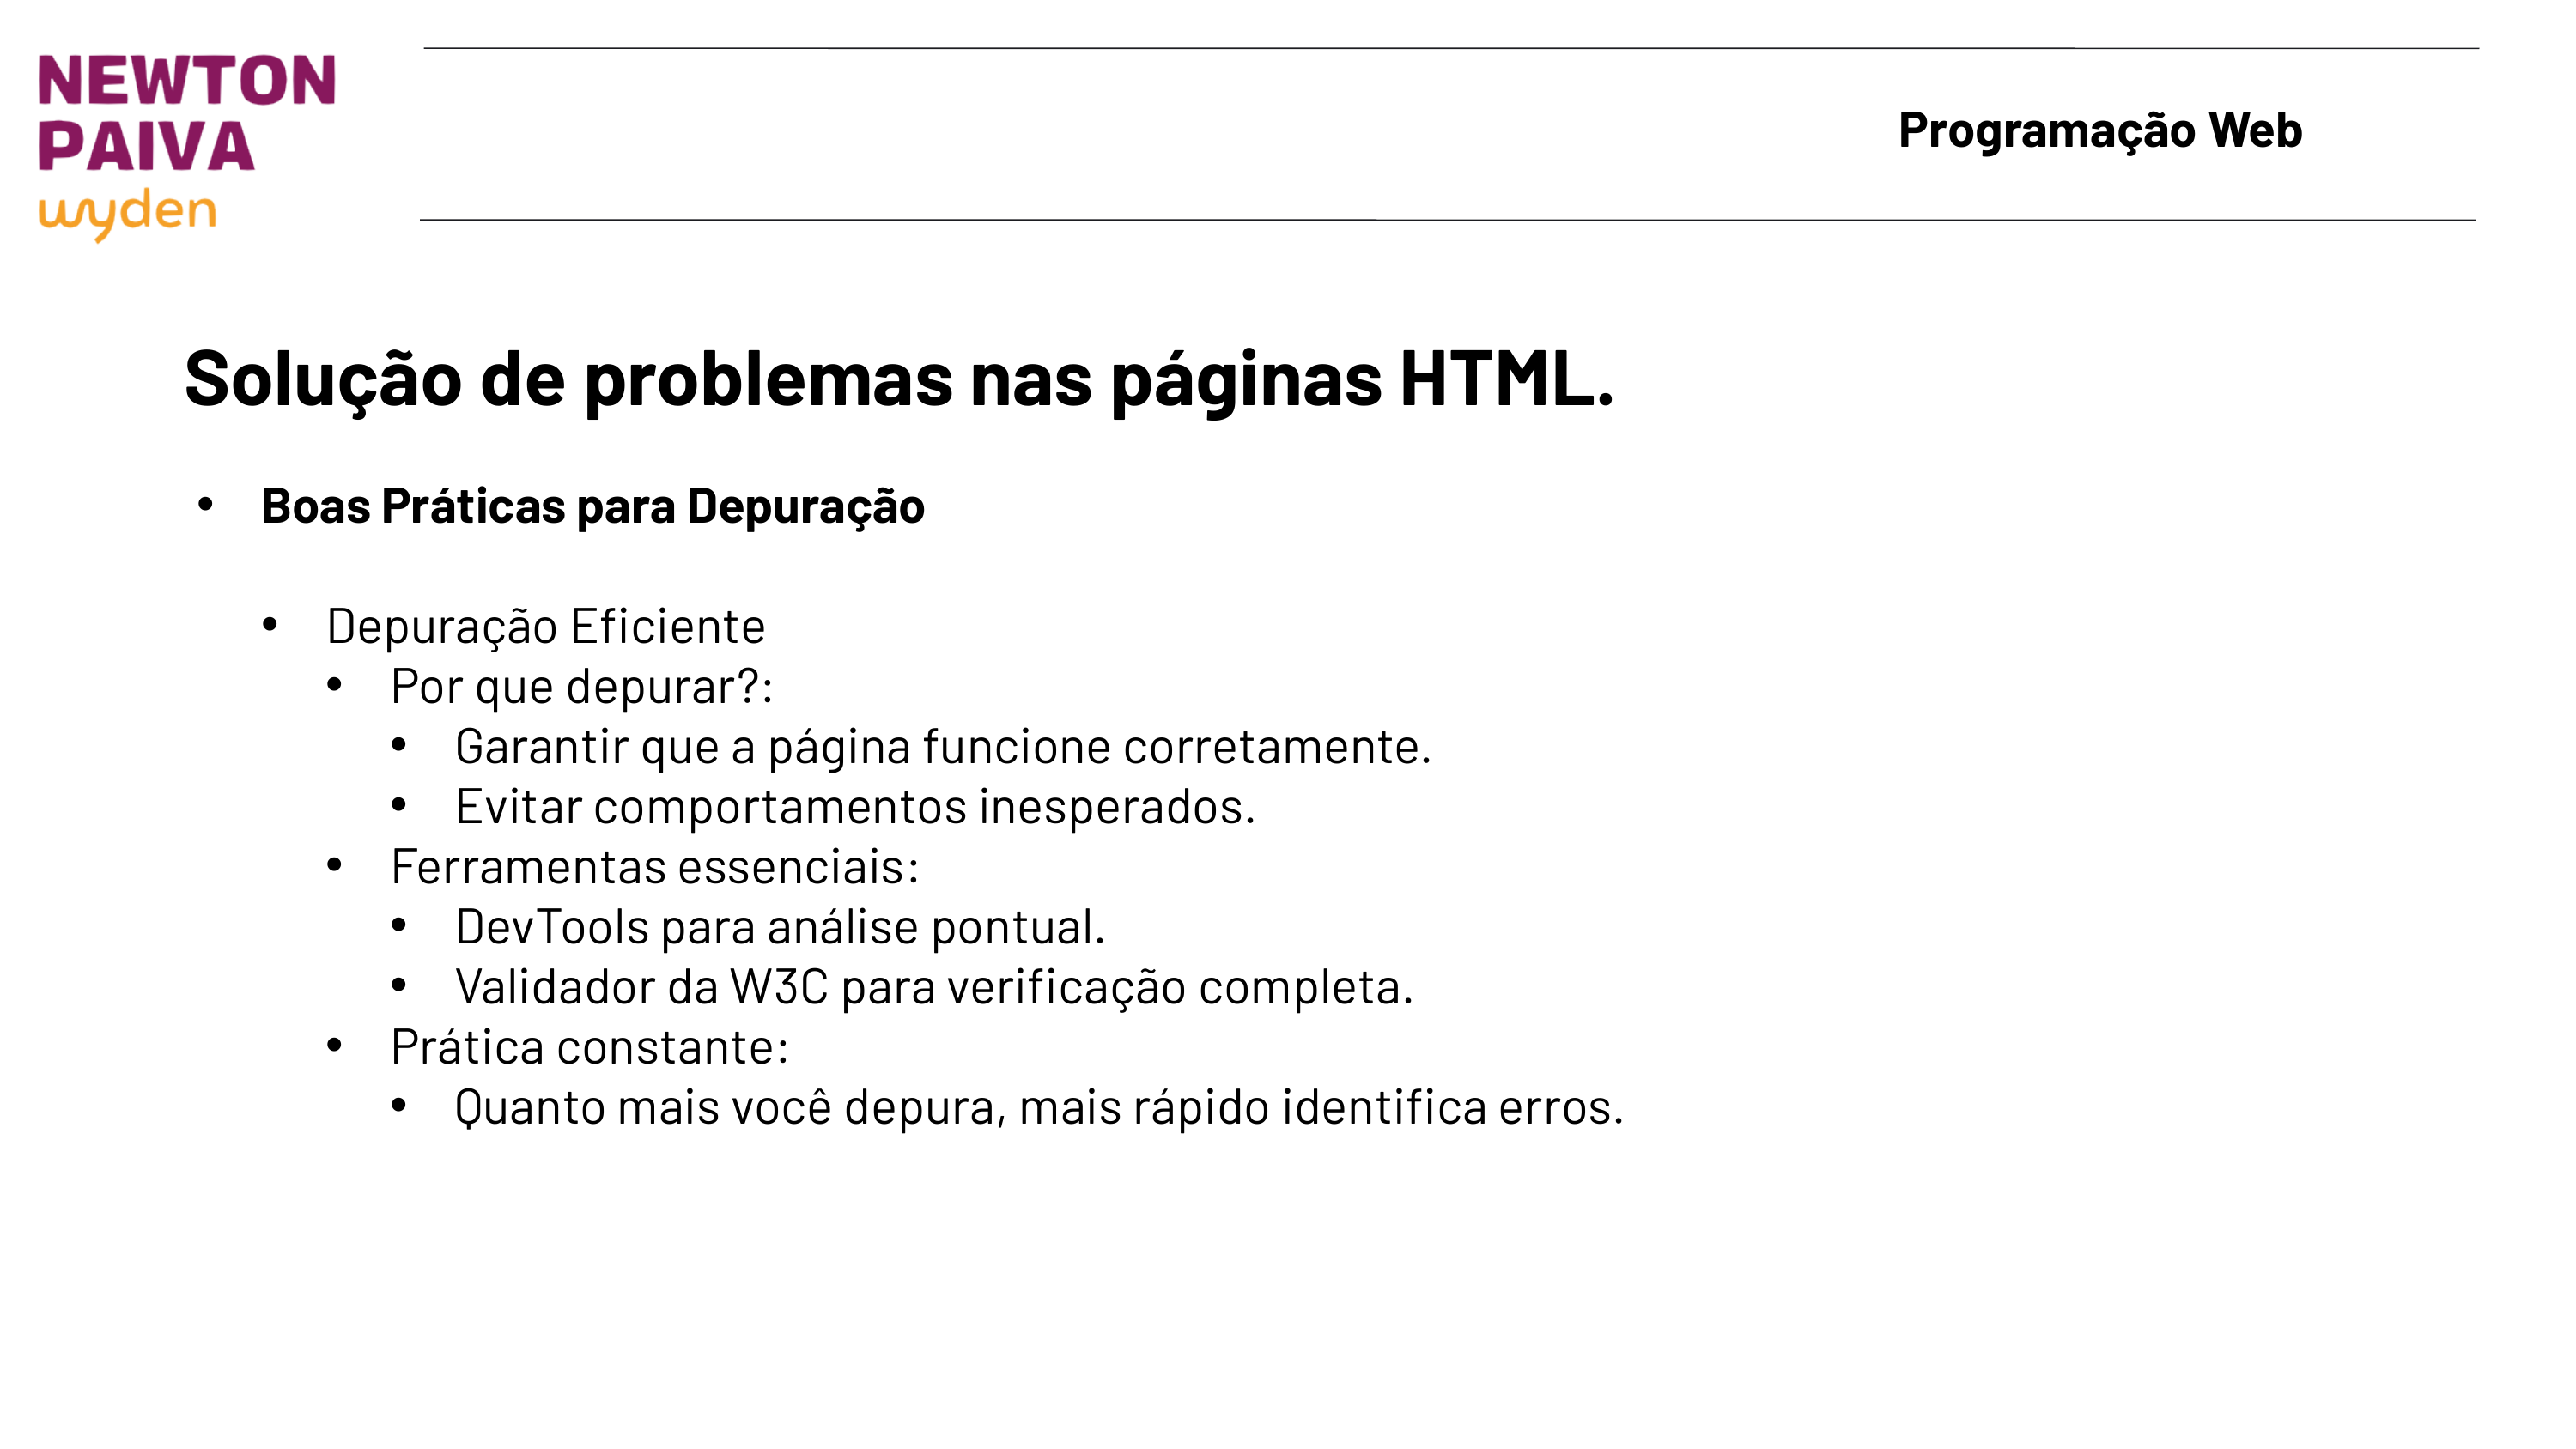

Solução de problemas nas páginas HTML.
Boas Práticas para Depuração

Depuração Eficiente
Por que depurar?:
Garantir que a página funcione corretamente.
Evitar comportamentos inesperados.
Ferramentas essenciais:
DevTools para análise pontual.
Validador da W3C para verificação completa.
Prática constante:
Quanto mais você depura, mais rápido identifica erros.